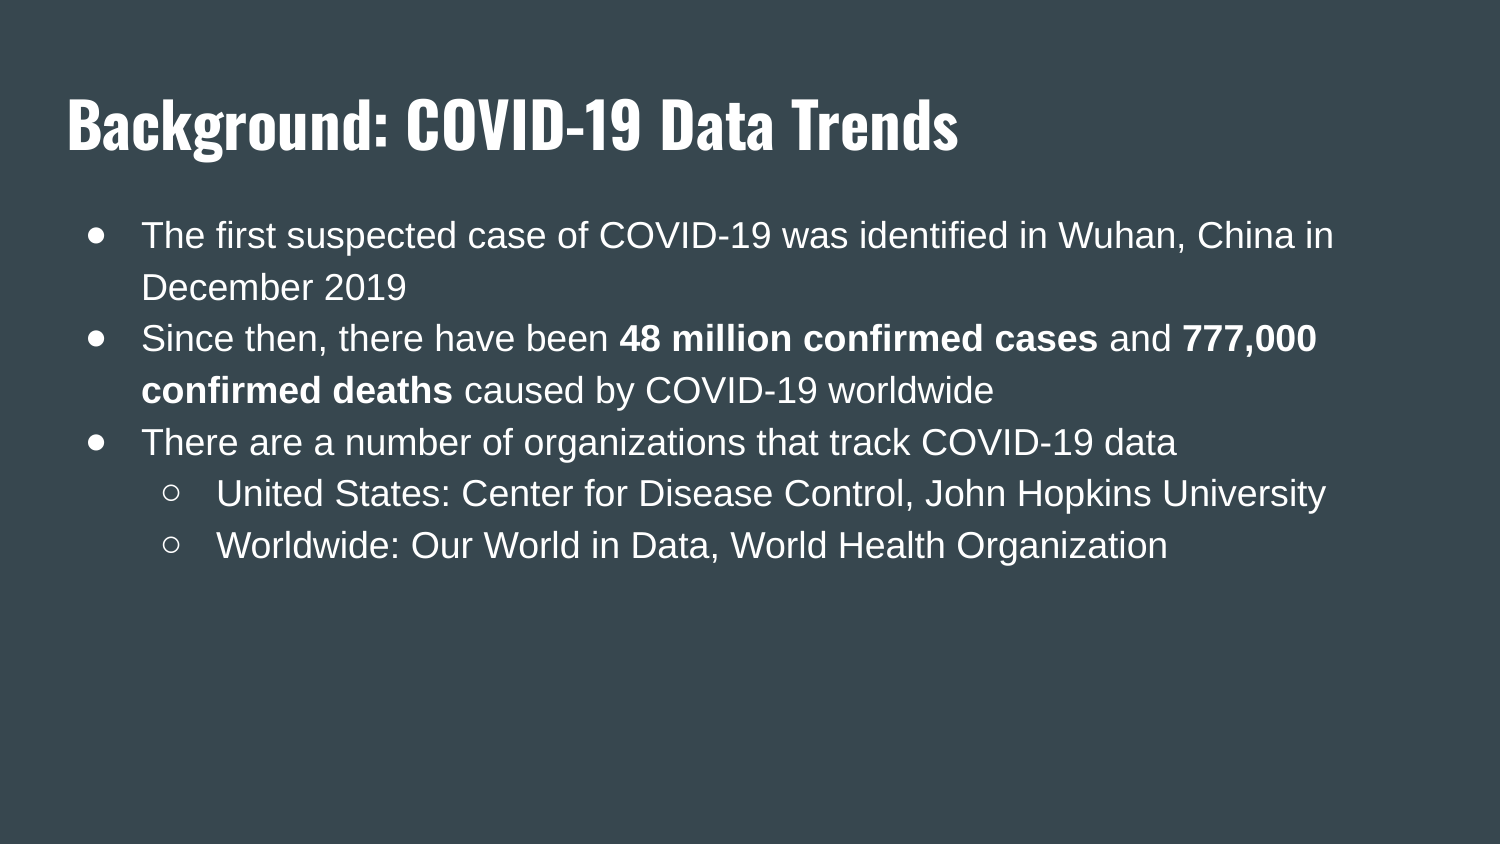

# Background: COVID-19 Data Trends
The first suspected case of COVID-19 was identified in Wuhan, China in December 2019
Since then, there have been 48 million confirmed cases and 777,000 confirmed deaths caused by COVID-19 worldwide
There are a number of organizations that track COVID-19 data
United States: Center for Disease Control, John Hopkins University
Worldwide: Our World in Data, World Health Organization